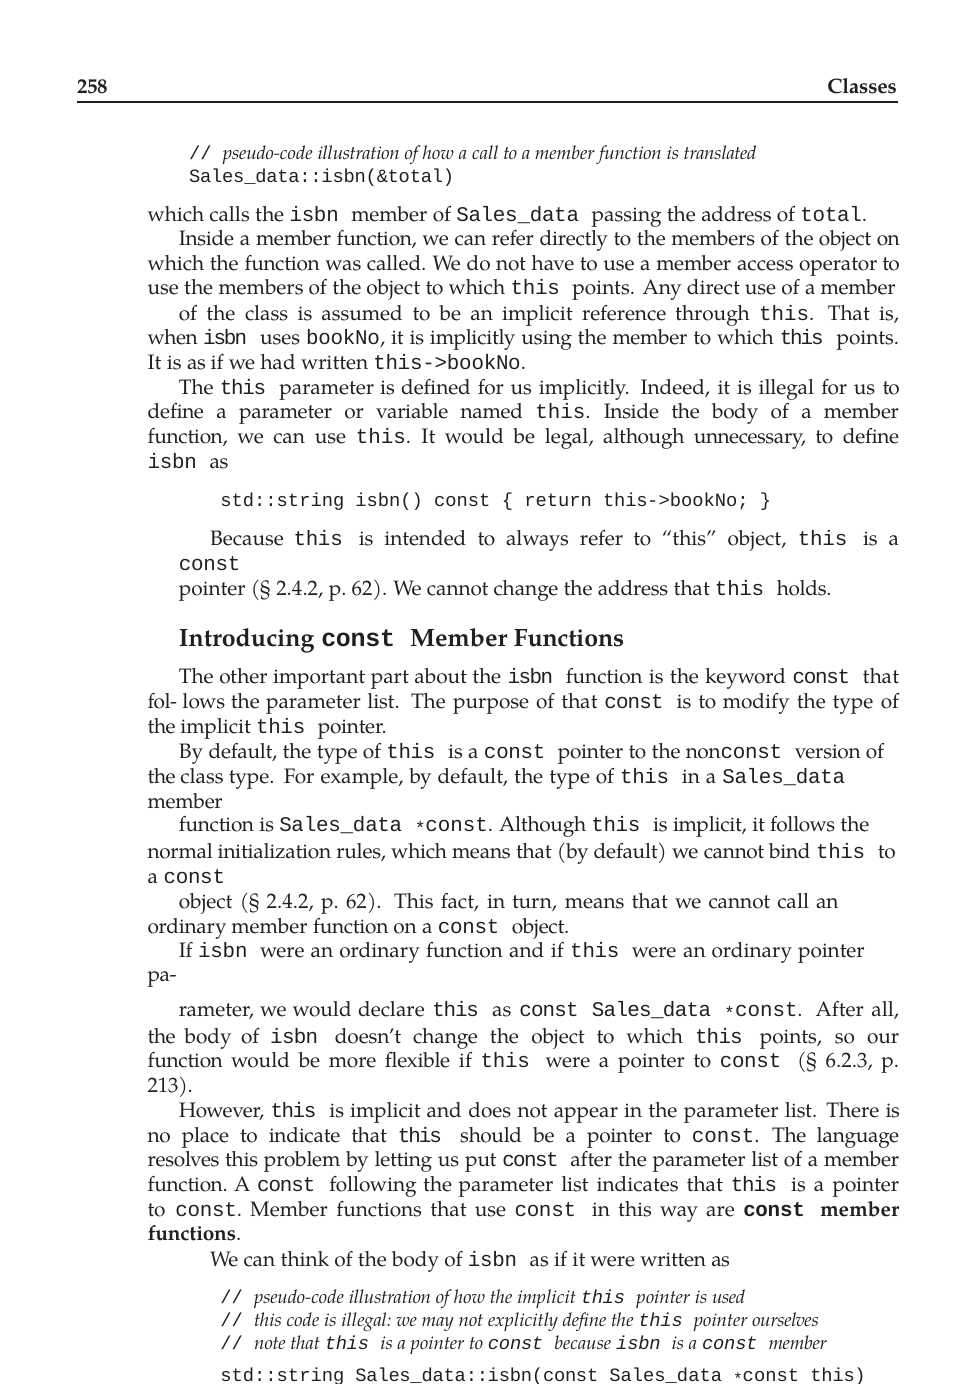

258
Classes

// pseudo-code illustration of how a call to a member function is translated
Sales_data::isbn(&total)
which calls the isbn member of Sales_data passing the address of total.
Inside a member function, we can refer directly to the members of the object on which the function was called. We do not have to use a member access operator to use the members of the object to which this points. Any direct use of a member
of the class is assumed to be an implicit reference through this. That is, when isbn uses bookNo, it is implicitly using the member to which this points. It is as if we had written this->bookNo.
The this parameter is defined for us implicitly. Indeed, it is illegal for us to define a parameter or variable named this. Inside the body of a member function, we can use this. It would be legal, although unnecessary, to define isbn as
std::string isbn() const { return this->bookNo; }
Because this is intended to always refer to “this” object, this is a const
pointer (§ 2.4.2, p. 62). We cannot change the address that this holds.
Introducing const Member Functions
The other important part about the isbn function is the keyword const that fol- lows the parameter list. The purpose of that const is to modify the type of the implicit this pointer.
By default, the type of this is a const pointer to the nonconst version of the class type. For example, by default, the type of this in a Sales_data member
function is Sales_data *const. Although this is implicit, it follows the normal initialization rules, which means that (by default) we cannot bind this to a const
object (§ 2.4.2, p. 62). This fact, in turn, means that we cannot call an ordinary member function on a const object.
If isbn were an ordinary function and if this were an ordinary pointer pa-
rameter, we would declare this as const Sales_data *const. After all, the body of isbn doesn’t change the object to which this points, so our function would be more flexible if this were a pointer to const (§ 6.2.3, p. 213).
However, this is implicit and does not appear in the parameter list. There is no place to indicate that this should be a pointer to const. The language resolves this problem by letting us put const after the parameter list of a member function. A const following the parameter list indicates that this is a pointer to const. Member functions that use const in this way are const member functions.
We can think of the body of isbn as if it were written as
// pseudo-code illustration of how the implicit this pointer is used
// this code is illegal: we may not explicitly define the this pointer ourselves
// note that this is a pointer to const because isbn is a const member
std::string Sales_data::isbn(const Sales_data *const this)
{ return this->isbn; }
The fact that this is a pointer to const means that const member functions cannot change the object on which they are called. Thus, isbn may read but not write to the data members of the objects on which it is called.